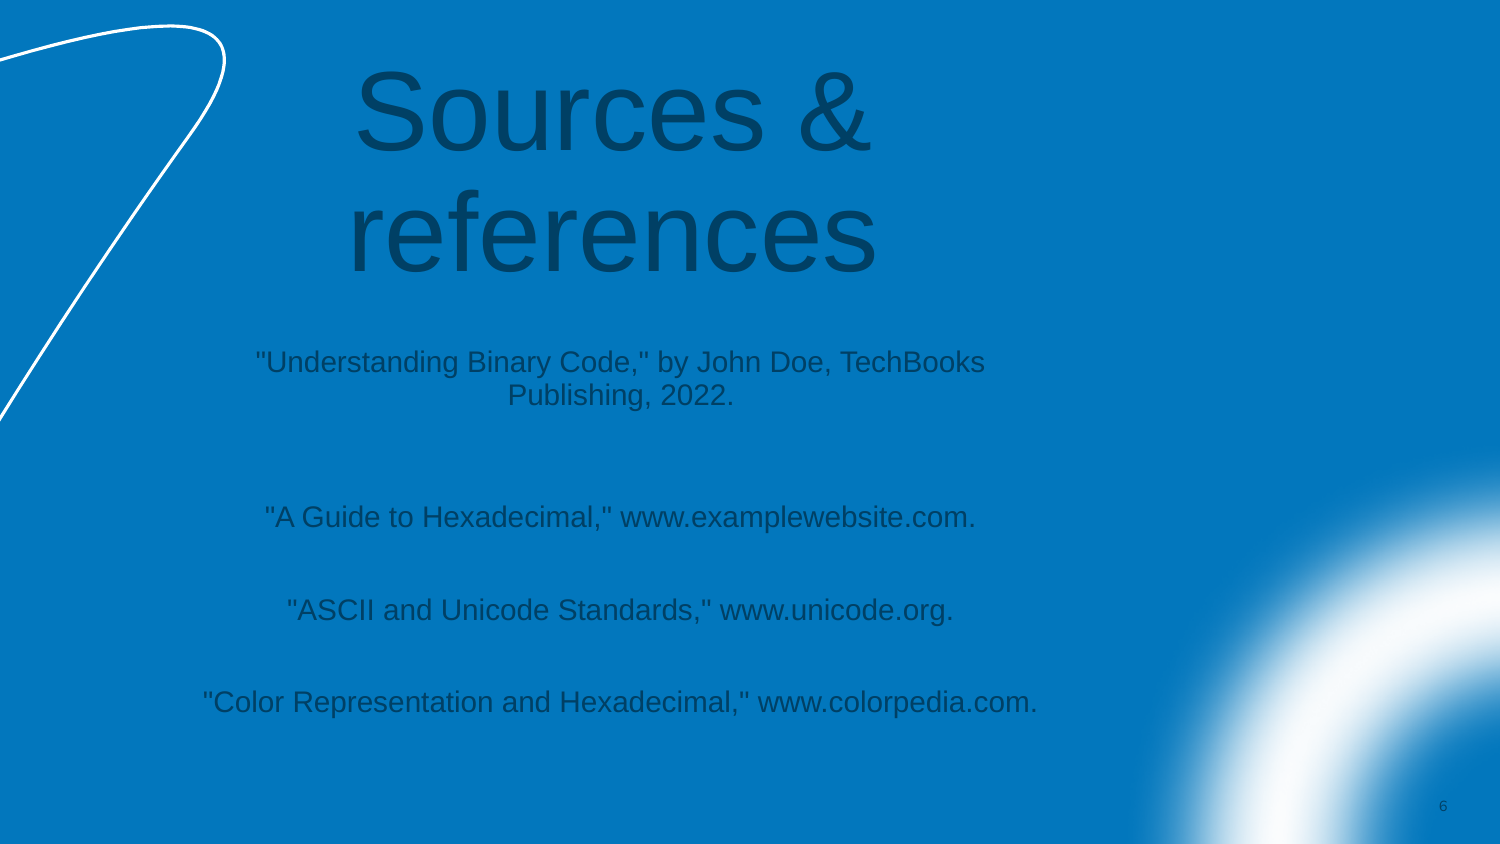

# Sources & references
"Understanding Binary Code," by John Doe, TechBooks Publishing, 2022.
"A Guide to Hexadecimal," www.examplewebsite.com.
"ASCII and Unicode Standards," www.unicode.org.
"Color Representation and Hexadecimal," www.colorpedia.com.